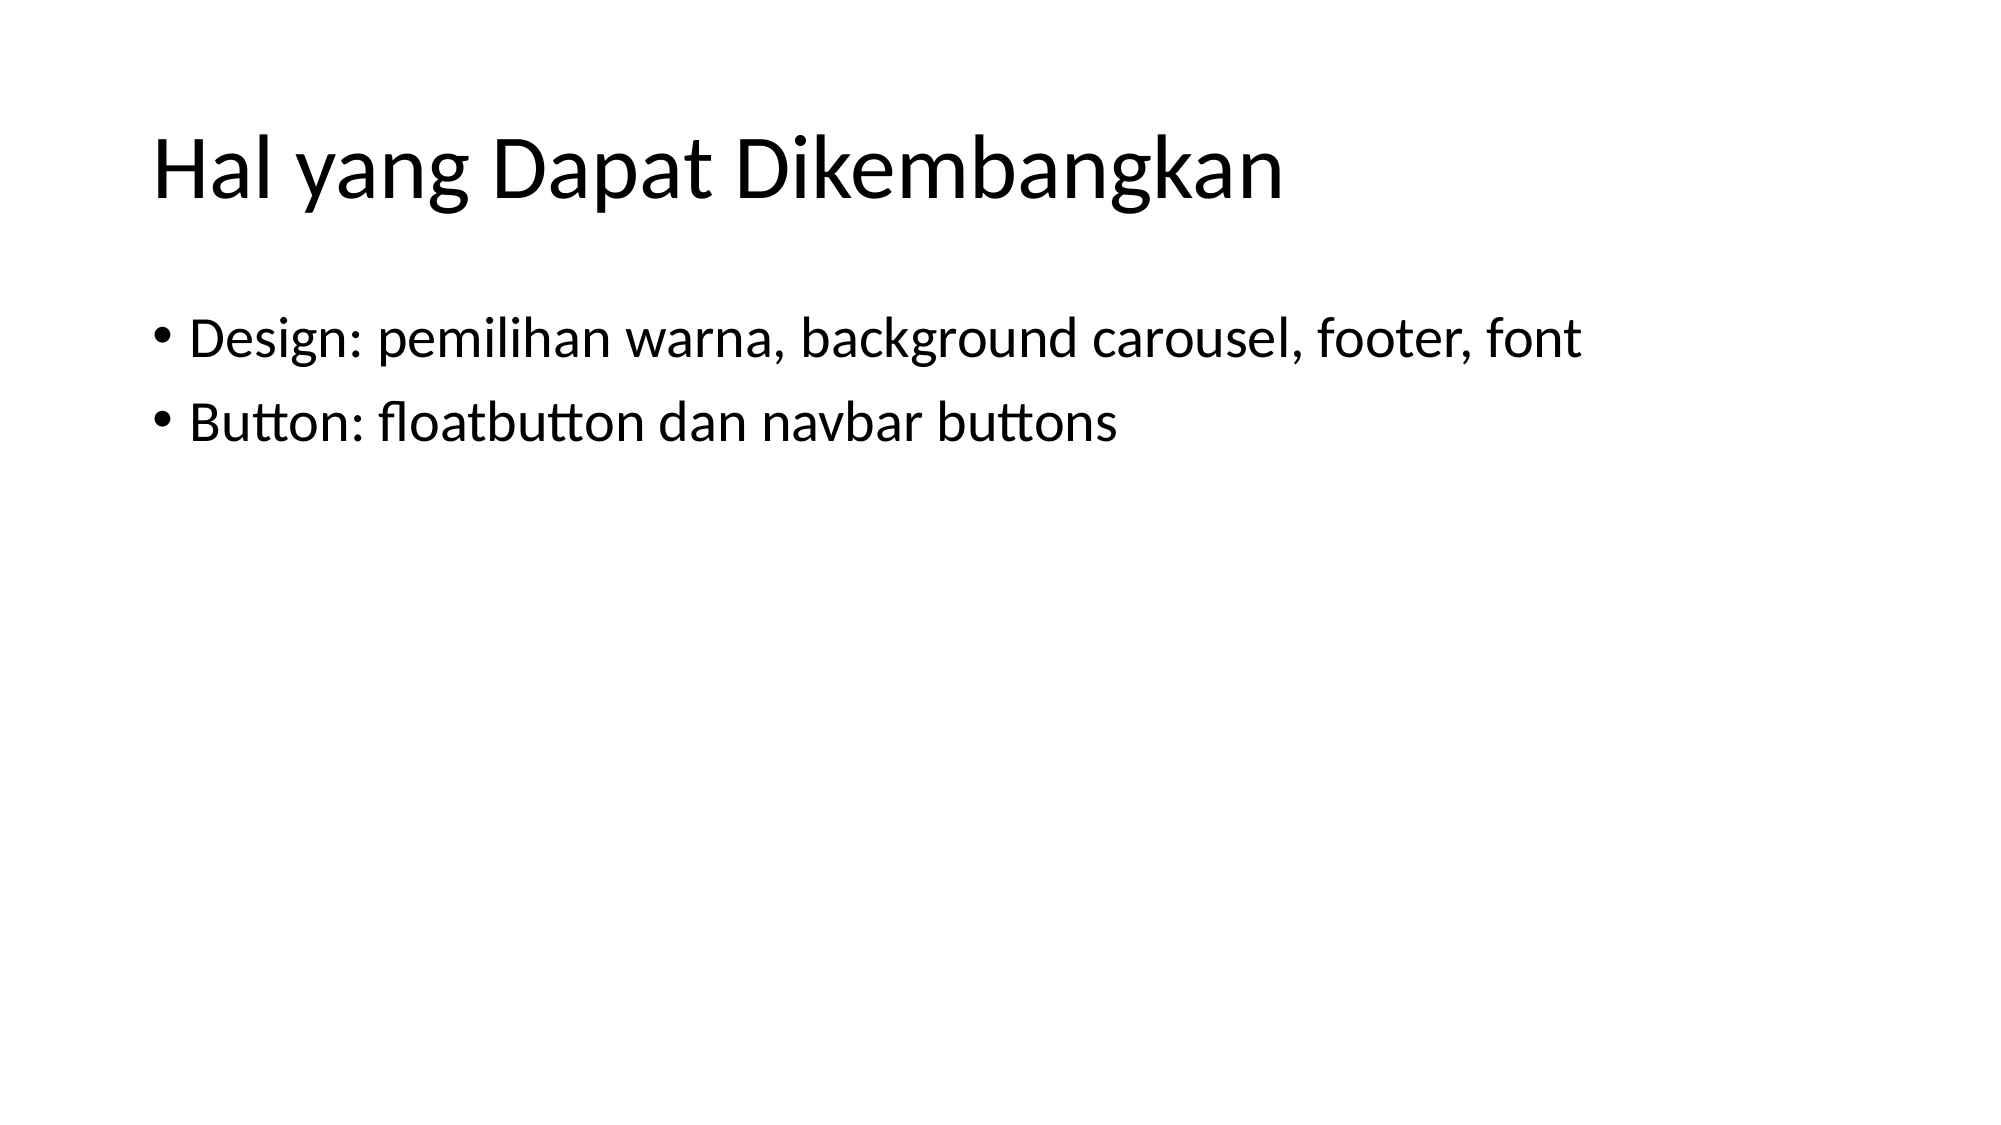

# Hal yang Dapat Dikembangkan
Design: pemilihan warna, background carousel, footer, font
Button: floatbutton dan navbar buttons